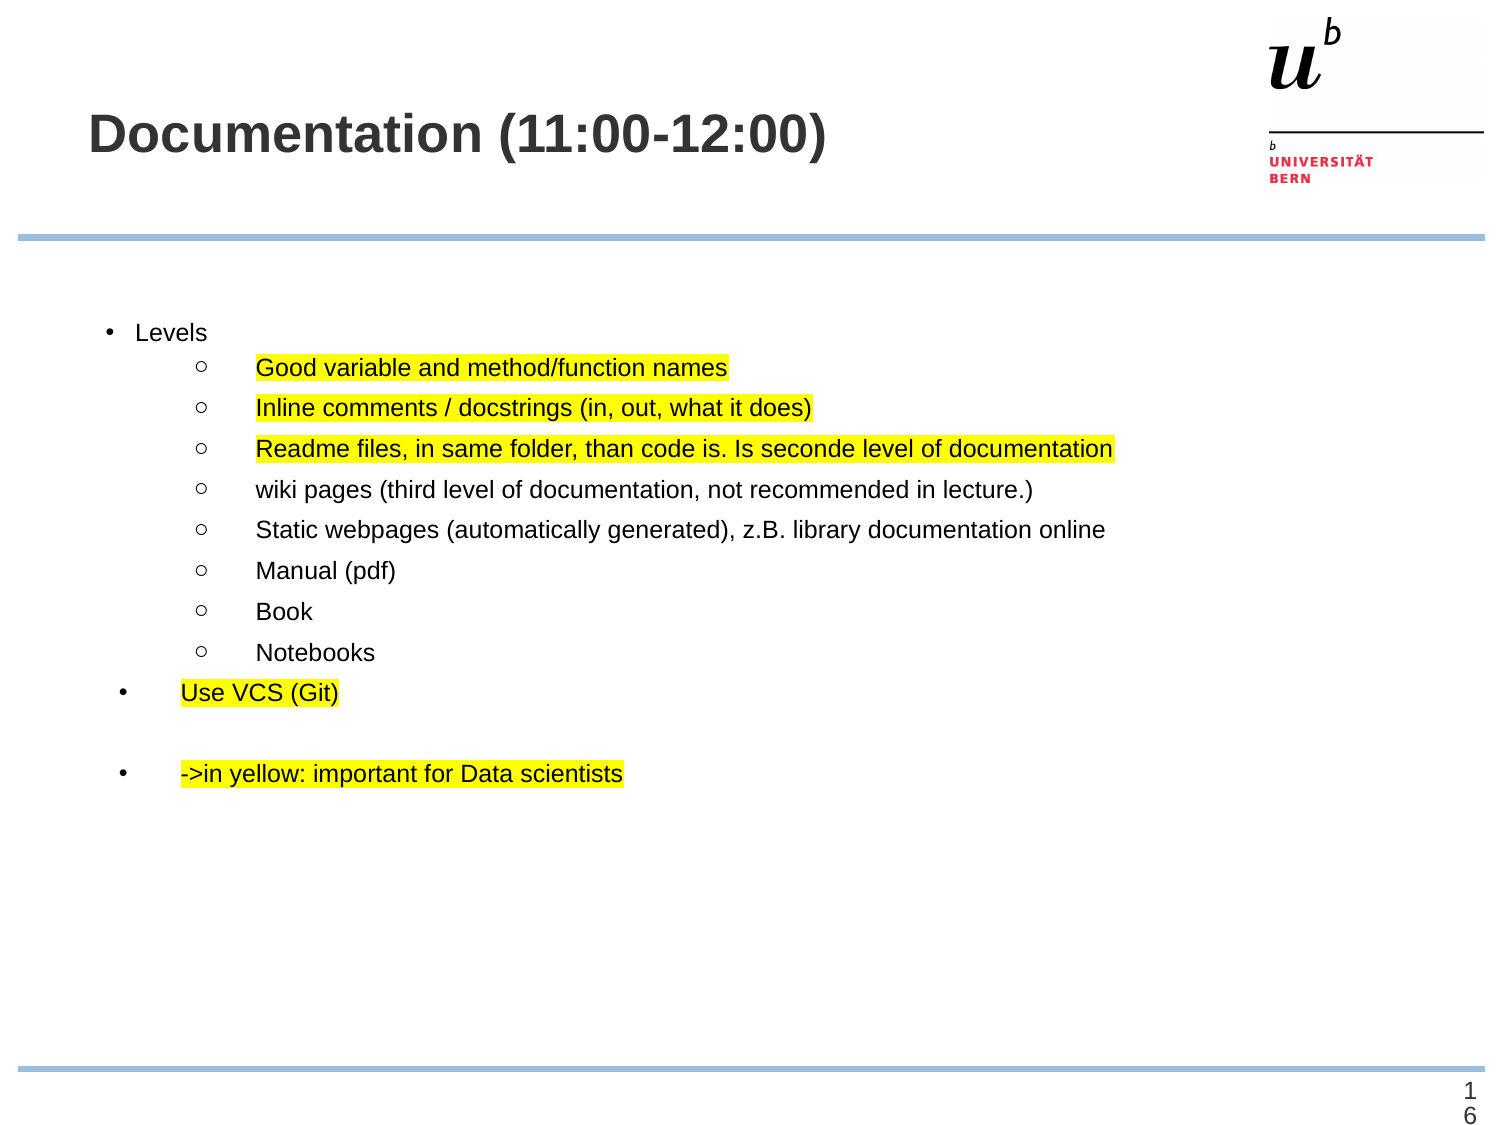

# Documentation (11:00-12:00)
Levels
Good variable and method/function names
Inline comments / docstrings (in, out, what it does)
Readme files, in same folder, than code is. Is seconde level of documentation
wiki pages (third level of documentation, not recommended in lecture.)
Static webpages (automatically generated), z.B. library documentation online
Manual (pdf)
Book
Notebooks
Use VCS (Git)

->in yellow: important for Data scientists
16